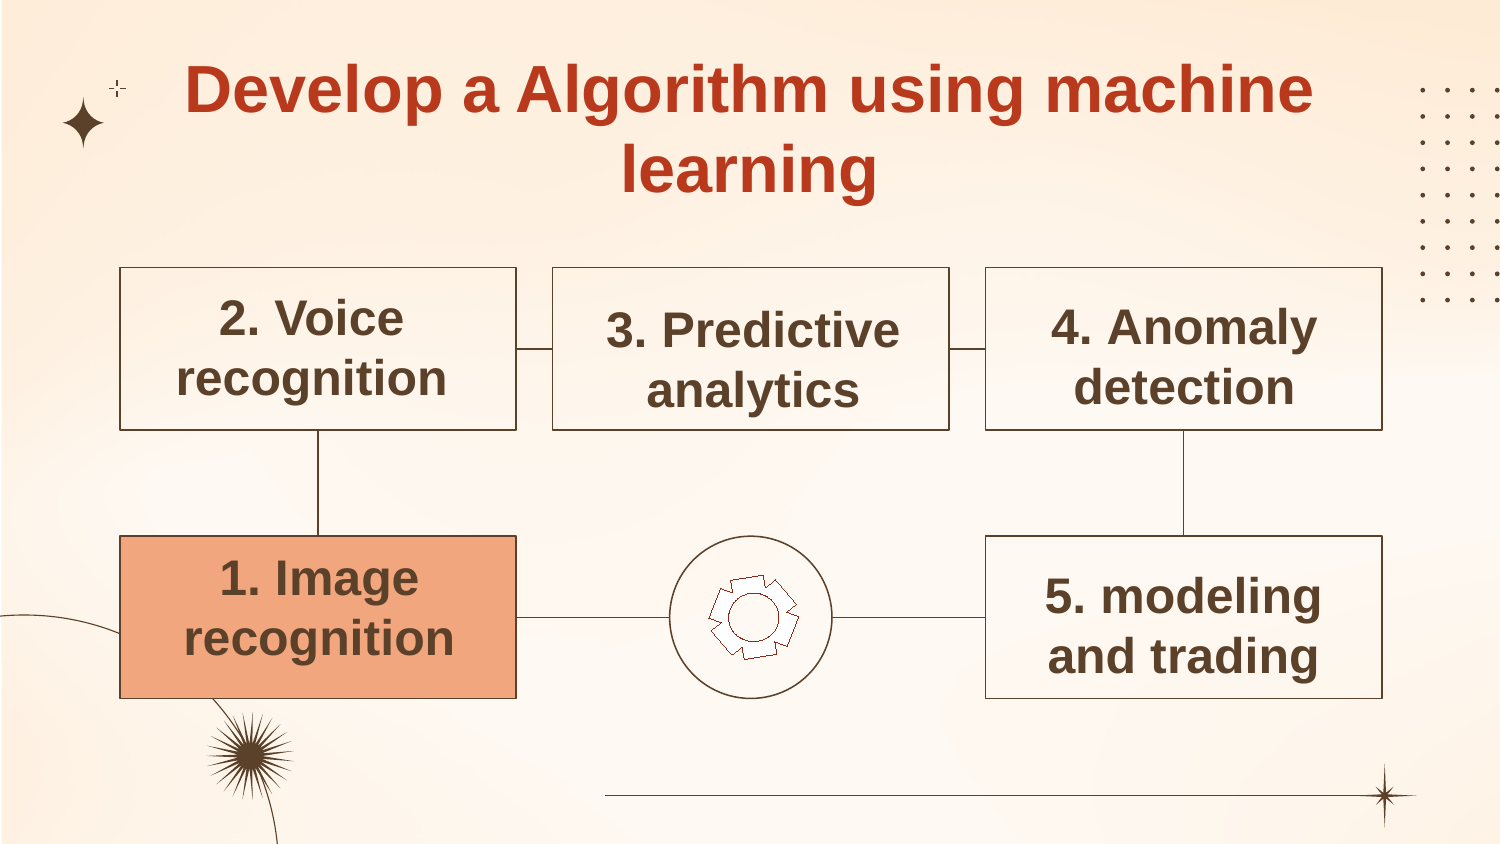

# Develop a Algorithm using machine learning

4. Anomaly detection
3. Predictive analytics
2. Voice recognition

5. modeling and trading
1. Image recognition